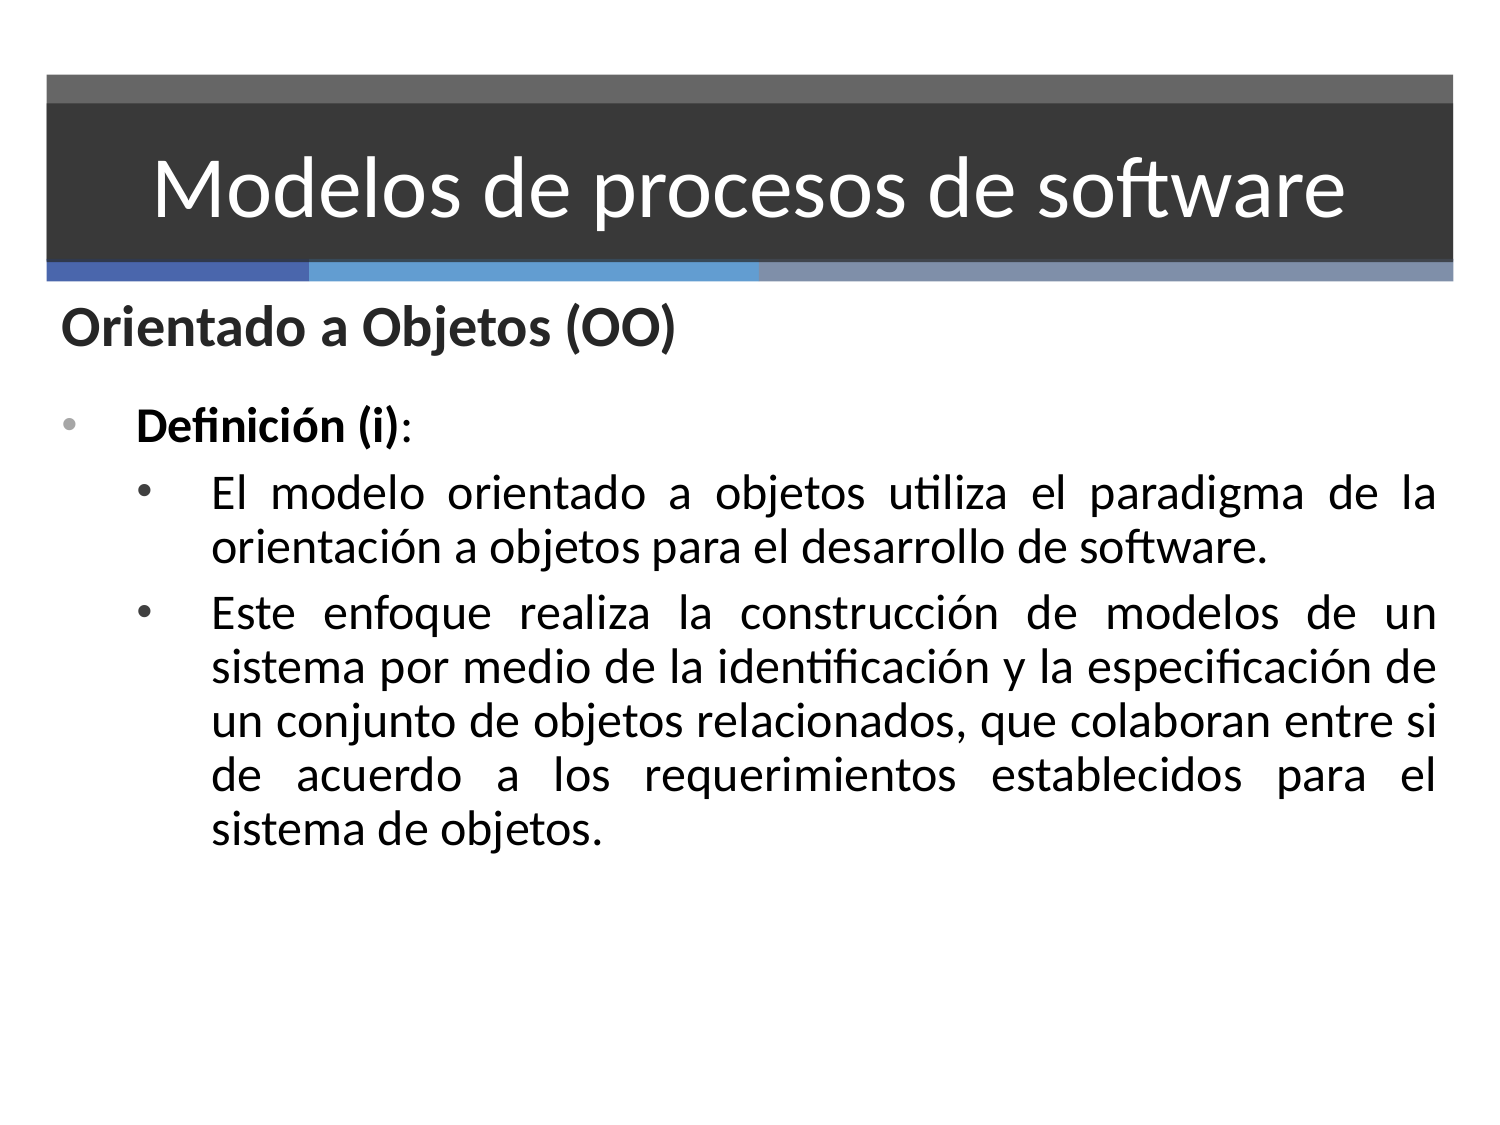

# Modelos de procesos de software
Orientado a Objetos (OO)
Definición (i):
El modelo orientado a objetos utiliza el paradigma de la orientación a objetos para el desarrollo de software.
Este enfoque realiza la construcción de modelos de un sistema por medio de la identificación y la especificación de un conjunto de objetos relacionados, que colaboran entre si de acuerdo a los requerimientos establecidos para el sistema de objetos.